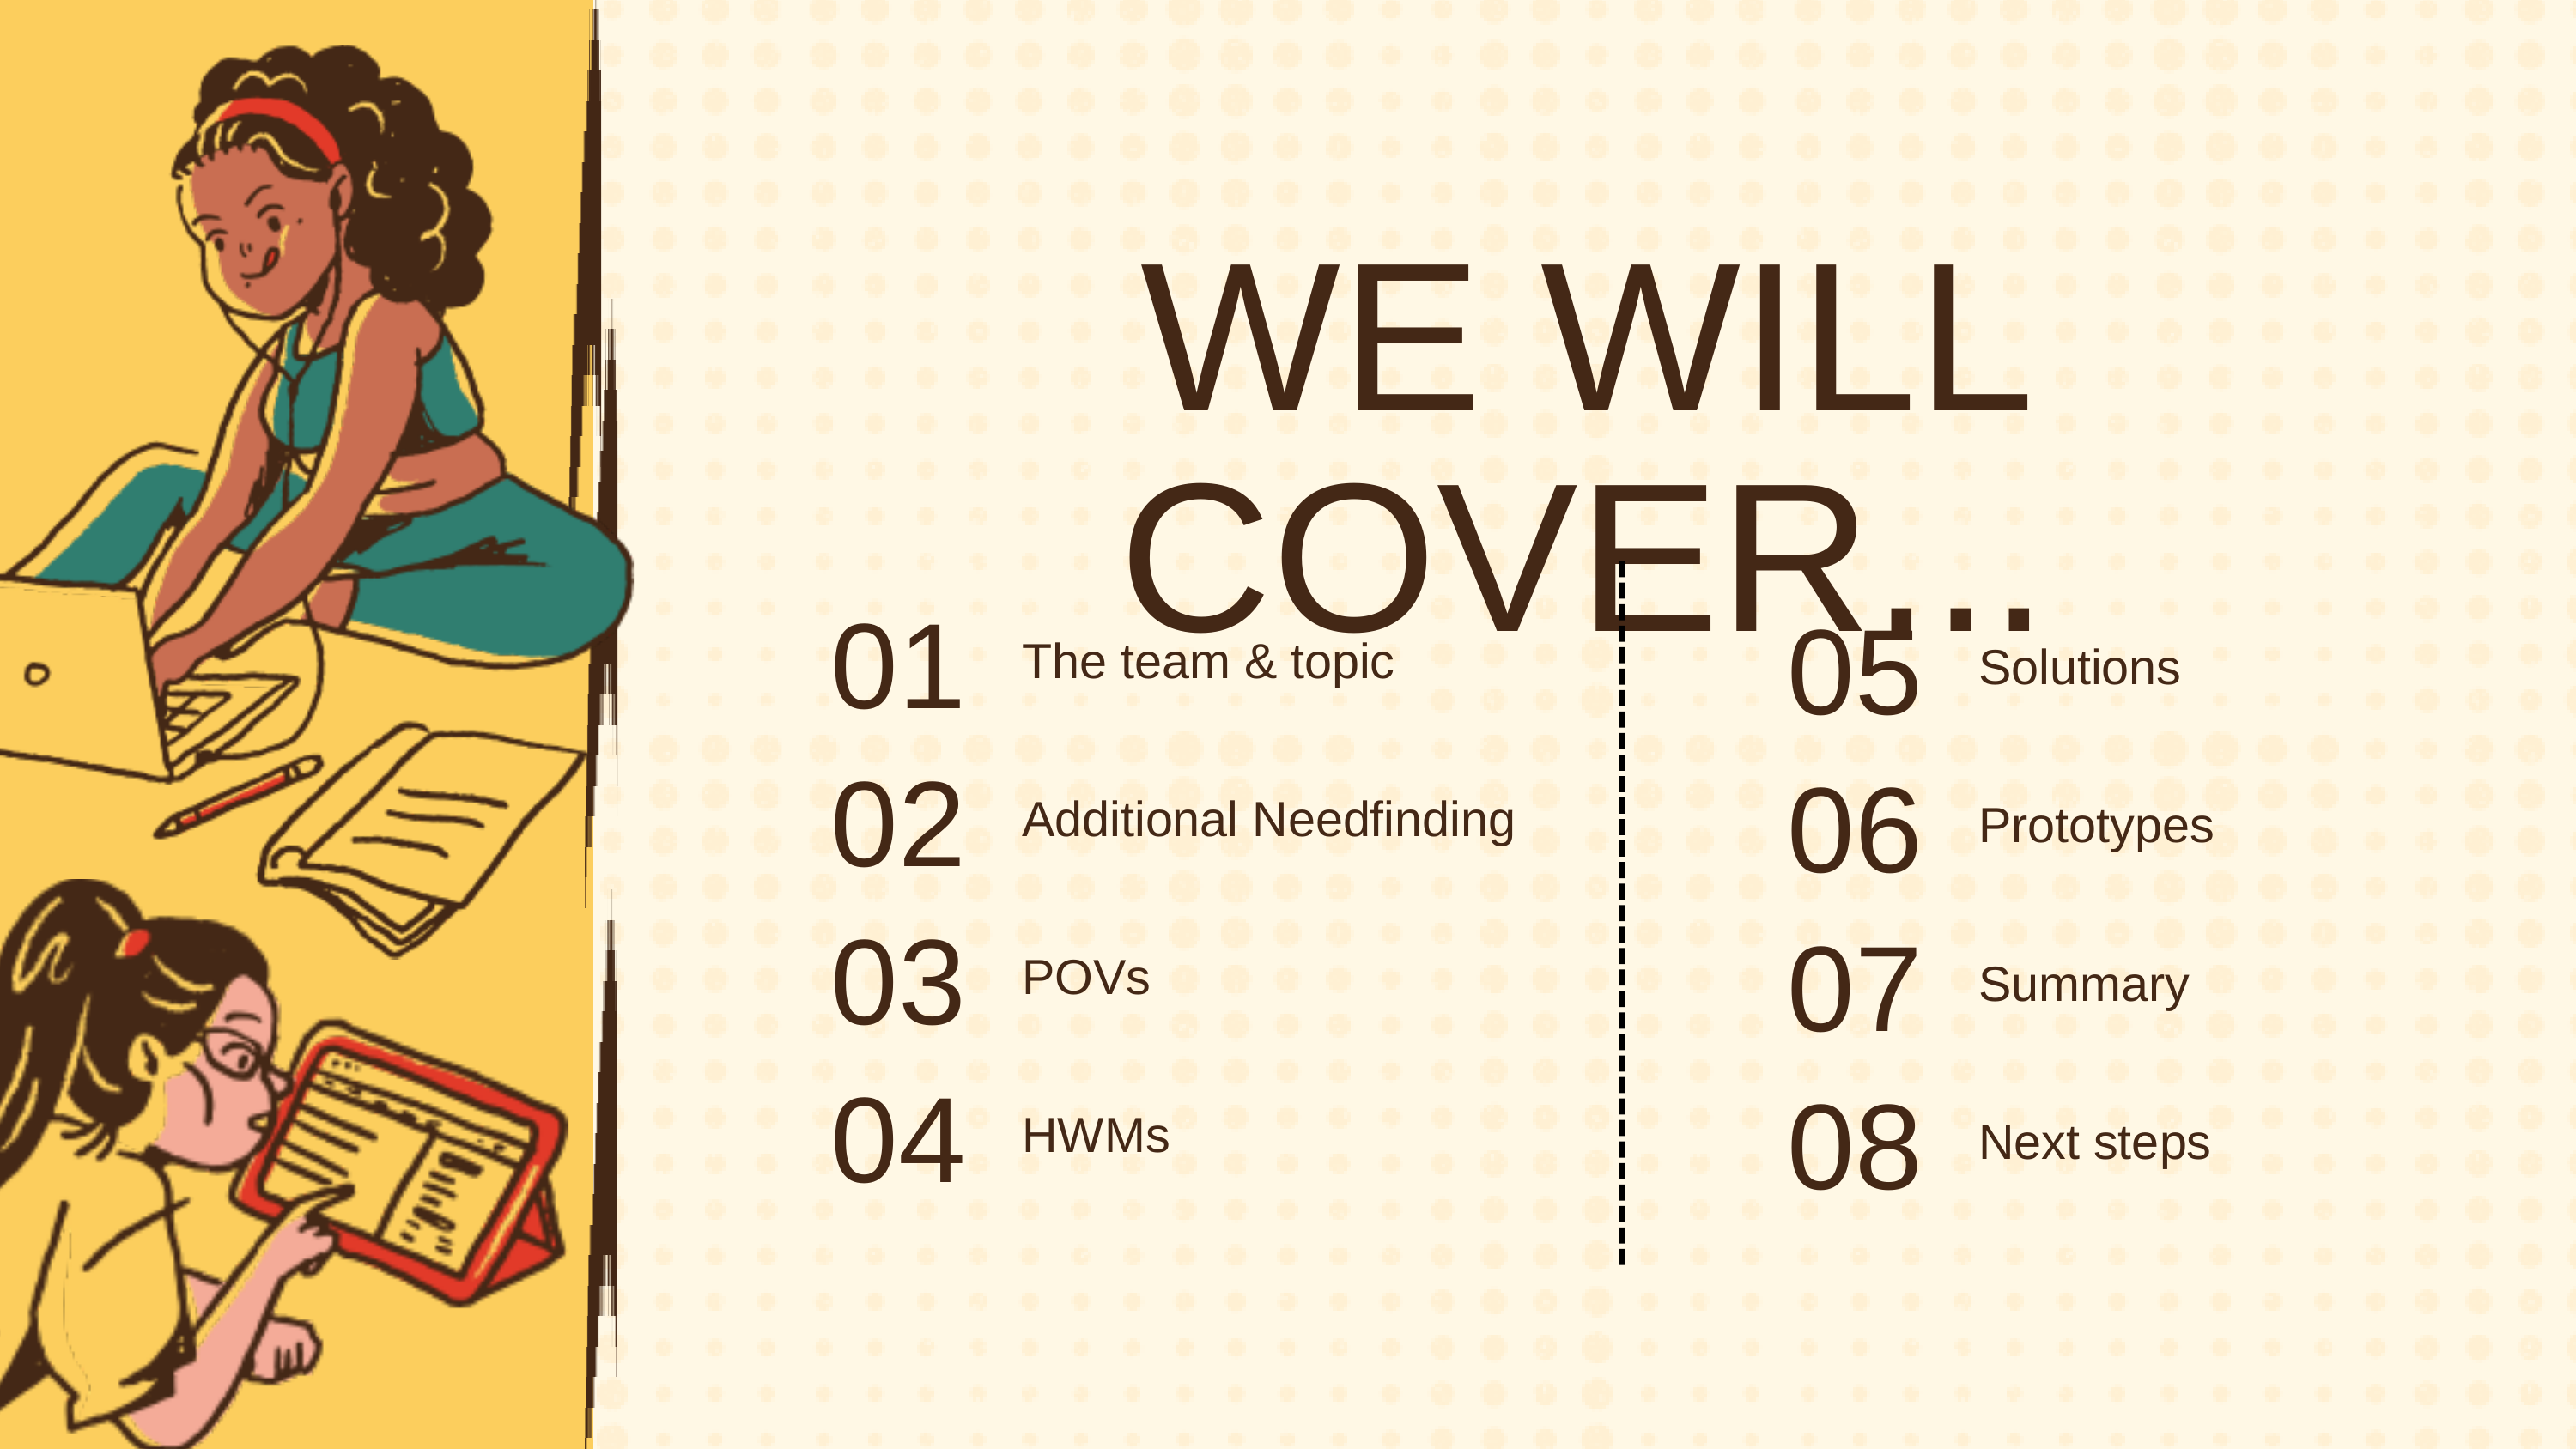

WE WILL COVER...

01
The team & topic
05
Solutions
02
Additional Needfinding
06
Prototypes

03
POVs
07
Summary
04
HWMs
08
Next steps